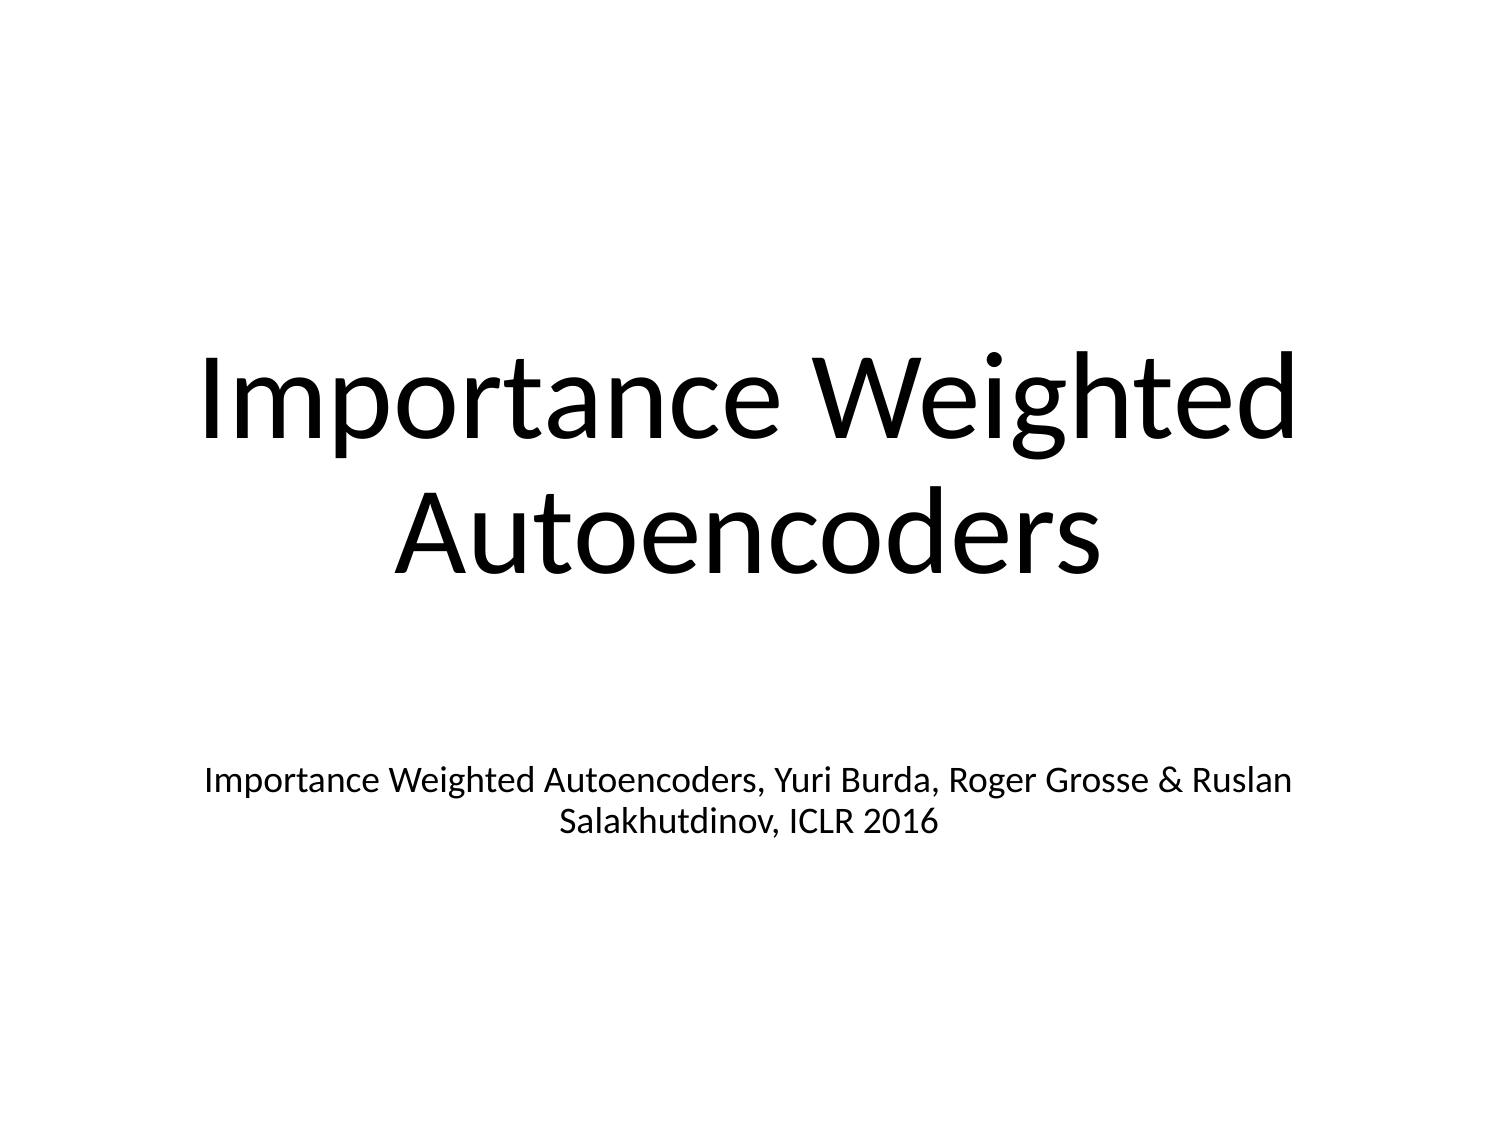

# Importance Weighted Autoencoders
Importance Weighted Autoencoders, Yuri Burda, Roger Grosse & Ruslan Salakhutdinov, ICLR 2016